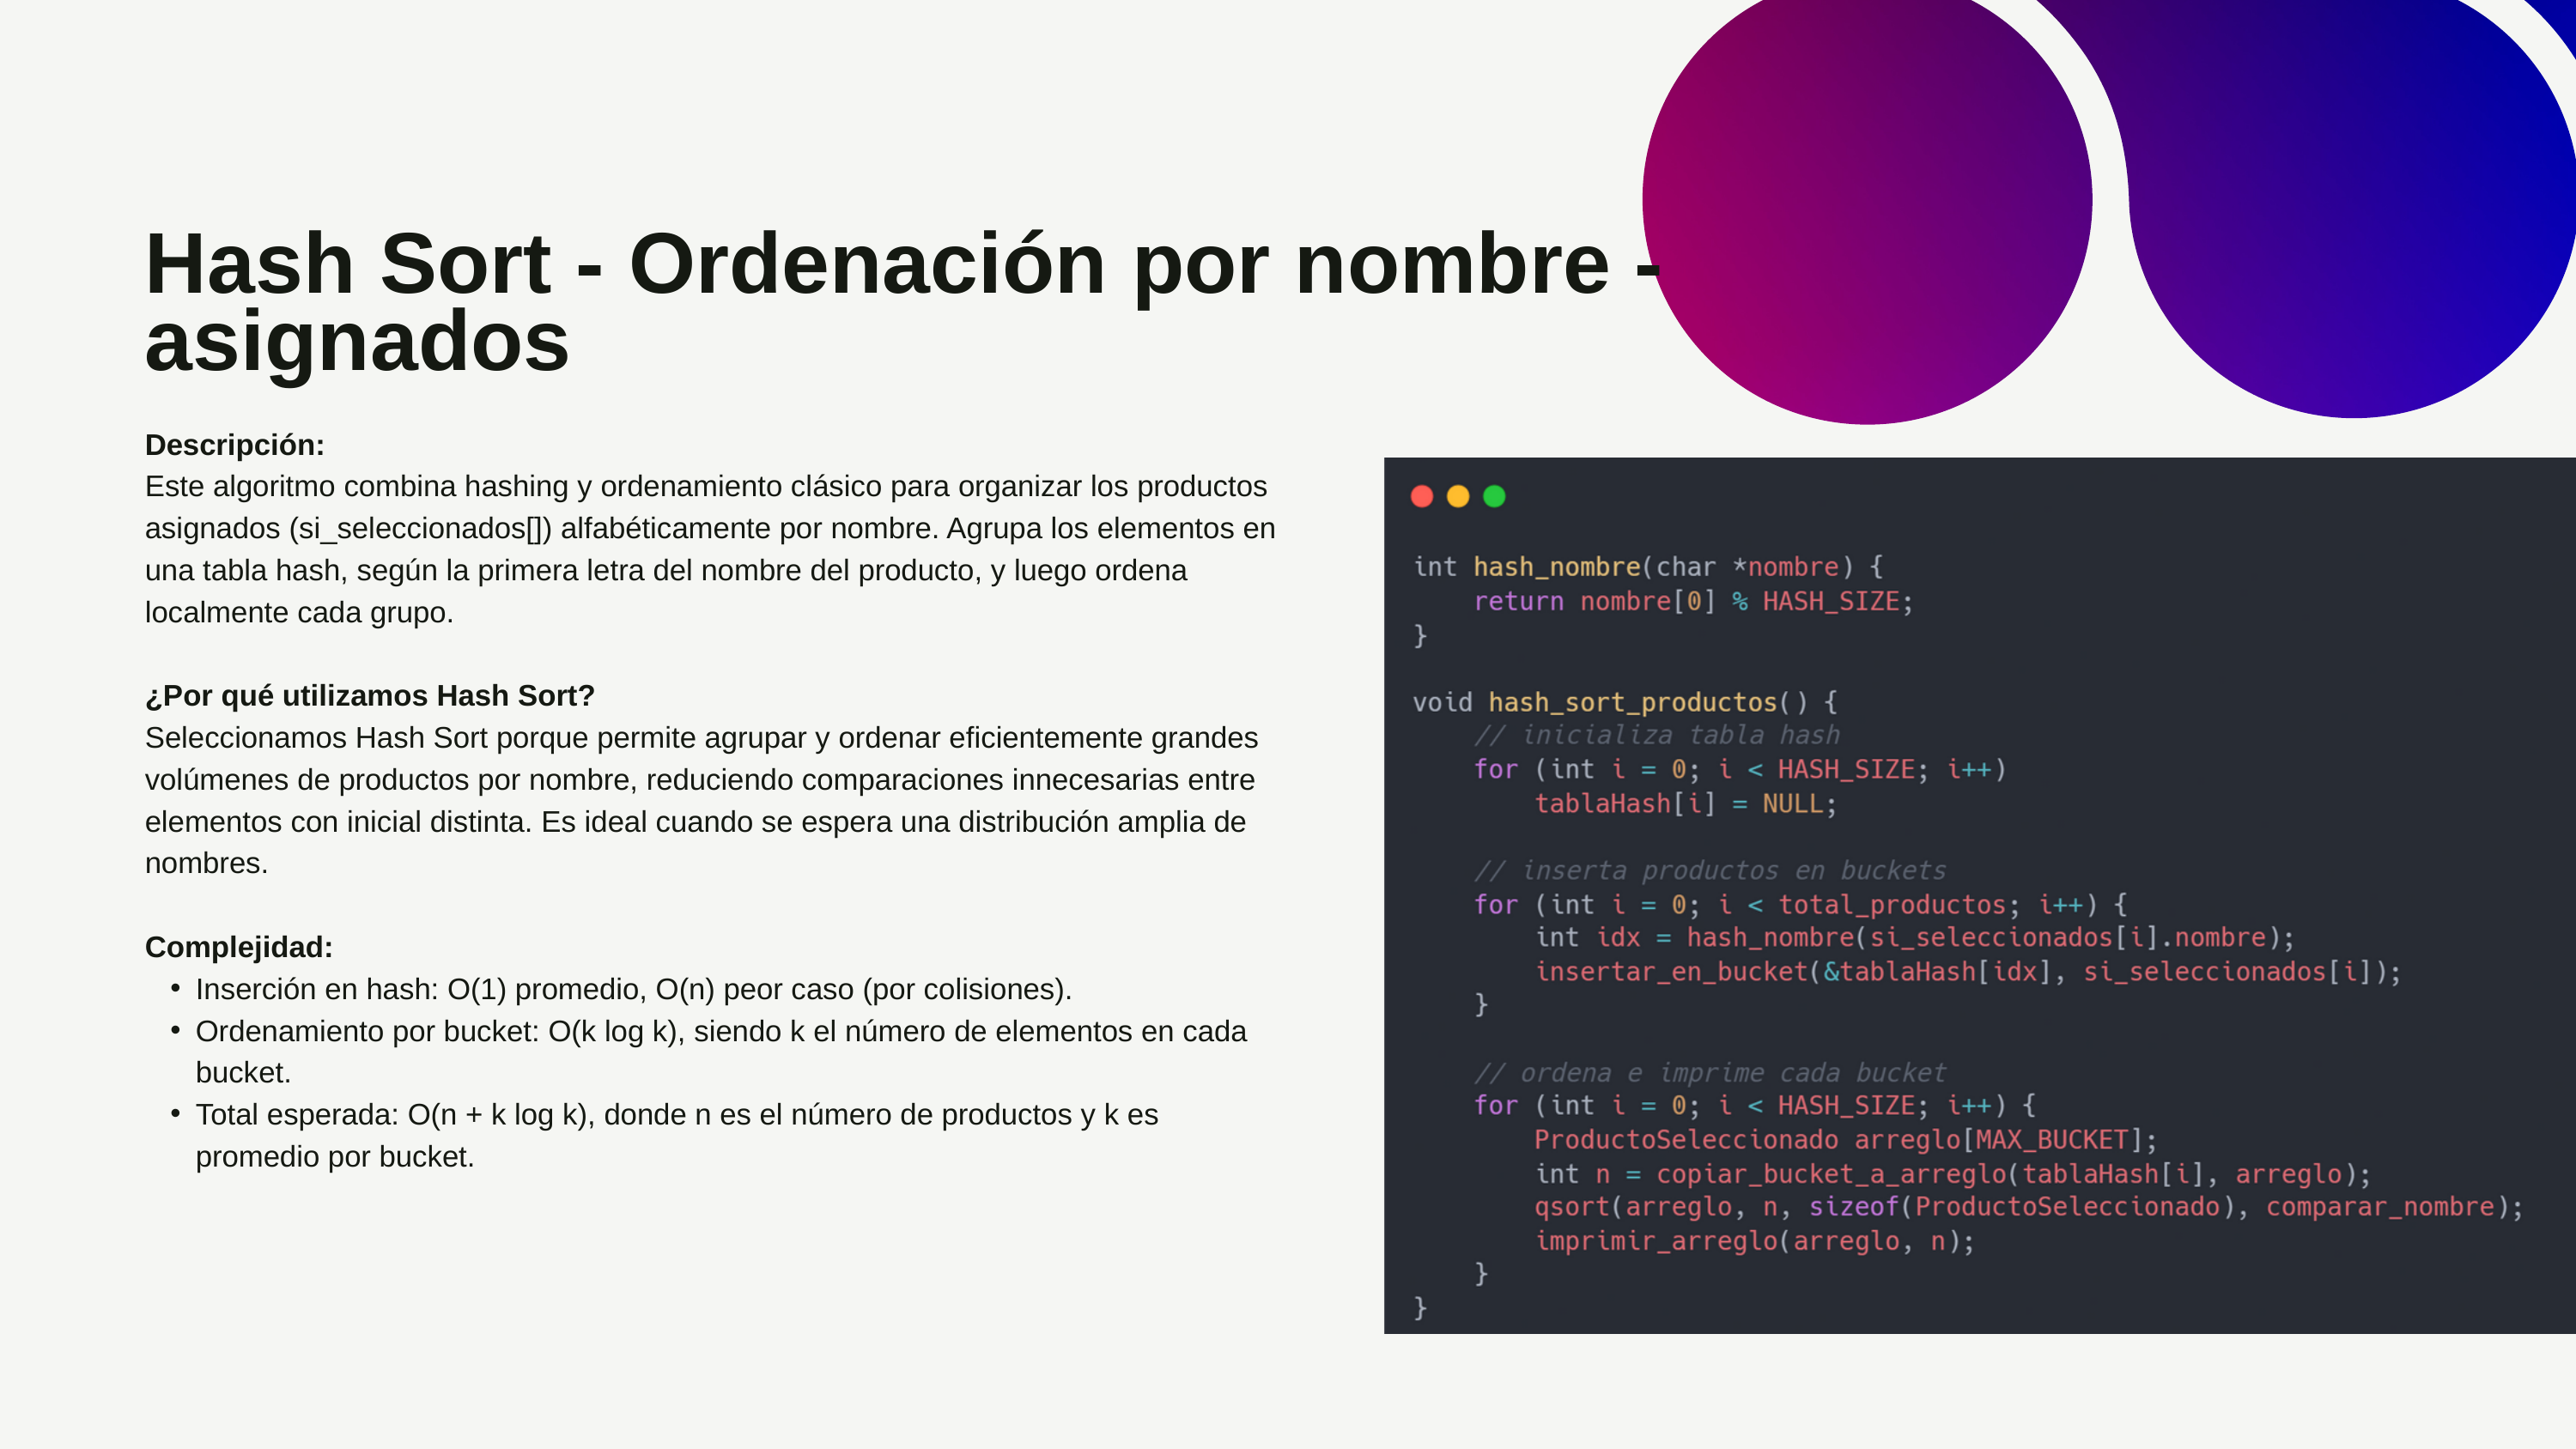

Hash Sort - Ordenación por nombre - asignados
Descripción:
Este algoritmo combina hashing y ordenamiento clásico para organizar los productos asignados (si_seleccionados[]) alfabéticamente por nombre. Agrupa los elementos en una tabla hash, según la primera letra del nombre del producto, y luego ordena localmente cada grupo.

¿Por qué utilizamos Hash Sort?
Seleccionamos Hash Sort porque permite agrupar y ordenar eficientemente grandes volúmenes de productos por nombre, reduciendo comparaciones innecesarias entre elementos con inicial distinta. Es ideal cuando se espera una distribución amplia de nombres.

Complejidad:
Inserción en hash: O(1) promedio, O(n) peor caso (por colisiones).
Ordenamiento por bucket: O(k log k), siendo k el número de elementos en cada bucket.
Total esperada: O(n + k log k), donde n es el número de productos y k es promedio por bucket.